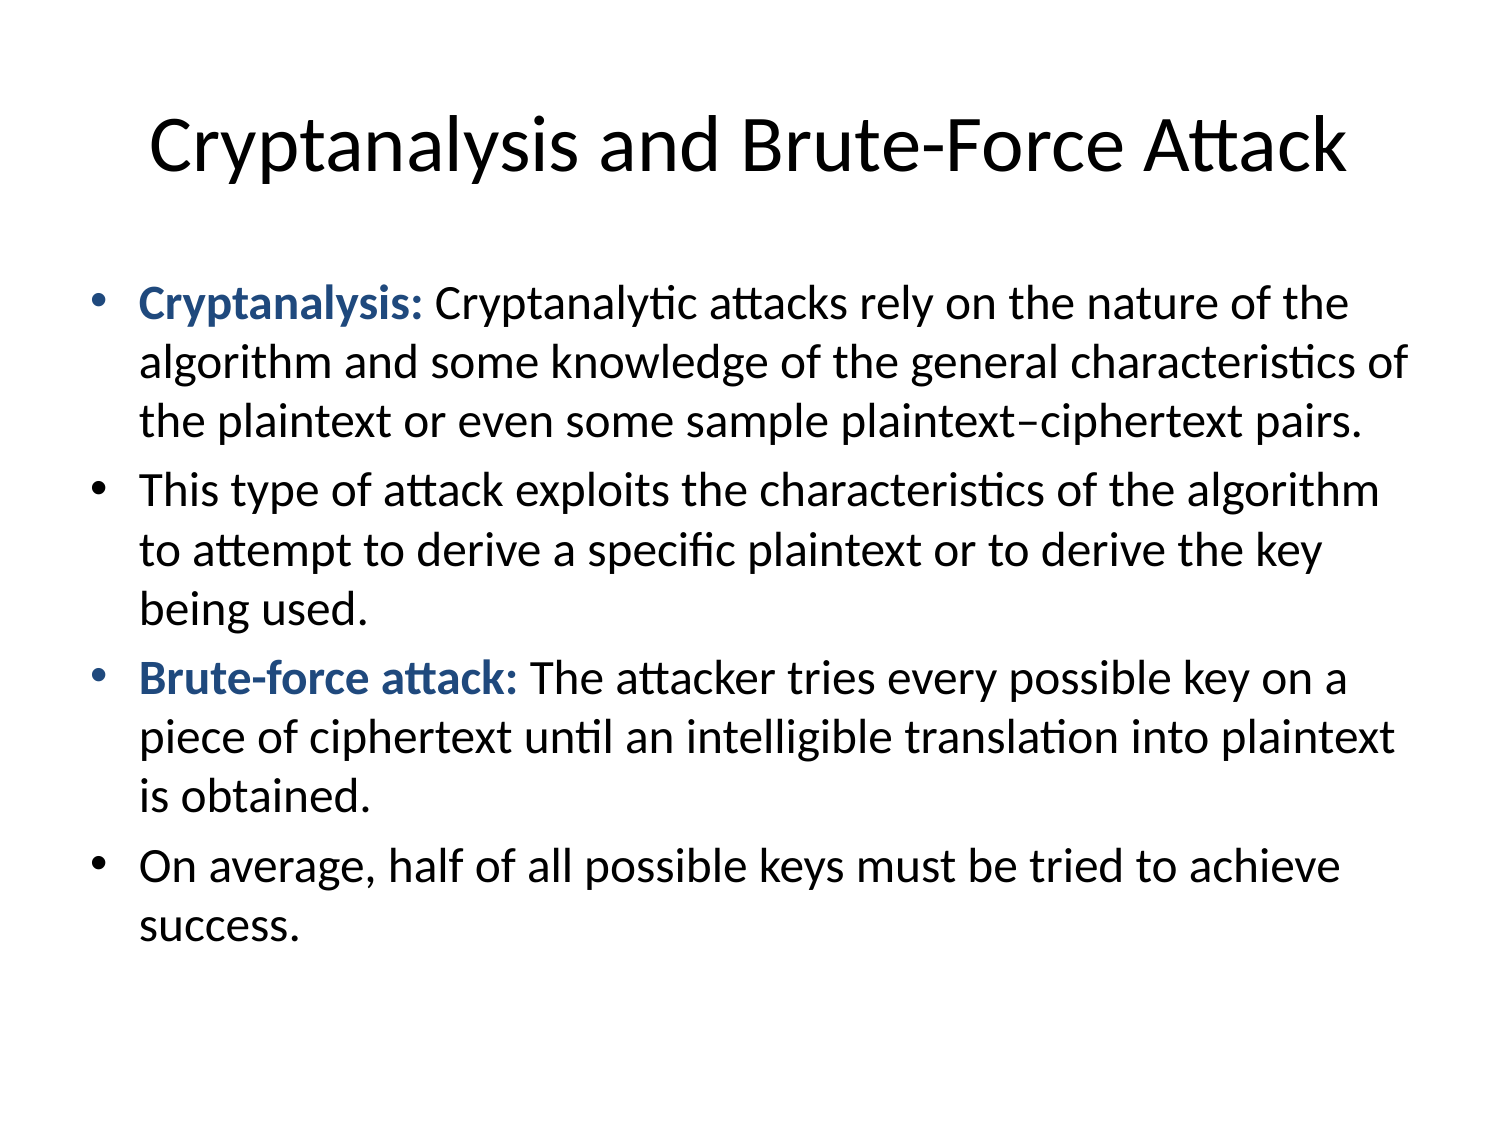

# Cryptanalysis and Brute-Force Attack
Cryptanalysis: Cryptanalytic attacks rely on the nature of the algorithm and some knowledge of the general characteristics of the plaintext or even some sample plaintext–ciphertext pairs.
This type of attack exploits the characteristics of the algorithm to attempt to derive a specific plaintext or to derive the key being used.
Brute-force attack: The attacker tries every possible key on a piece of ciphertext until an intelligible translation into plaintext is obtained.
On average, half of all possible keys must be tried to achieve success.